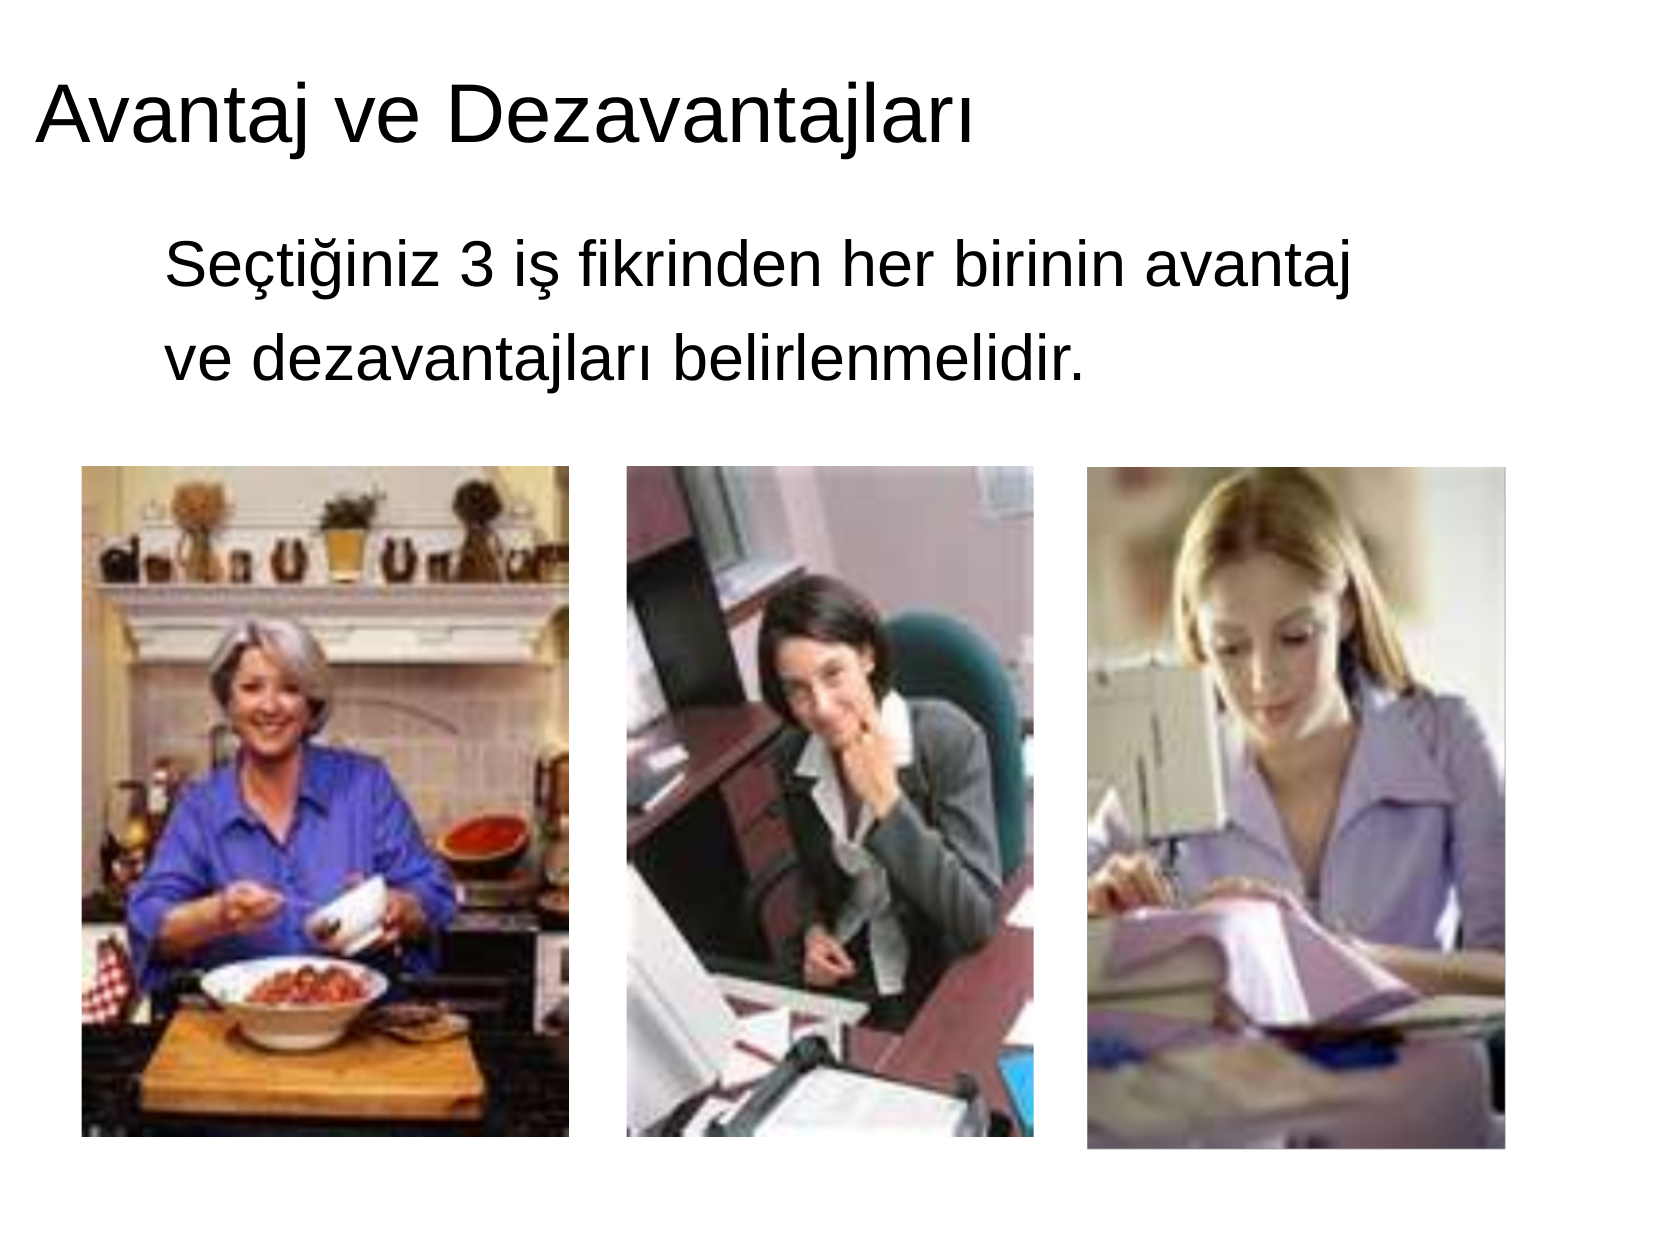

# Avantaj ve Dezavantajları
Seçtiğiniz 3 iş fikrinden her birinin avantaj ve dezavantajları belirlenmelidir.